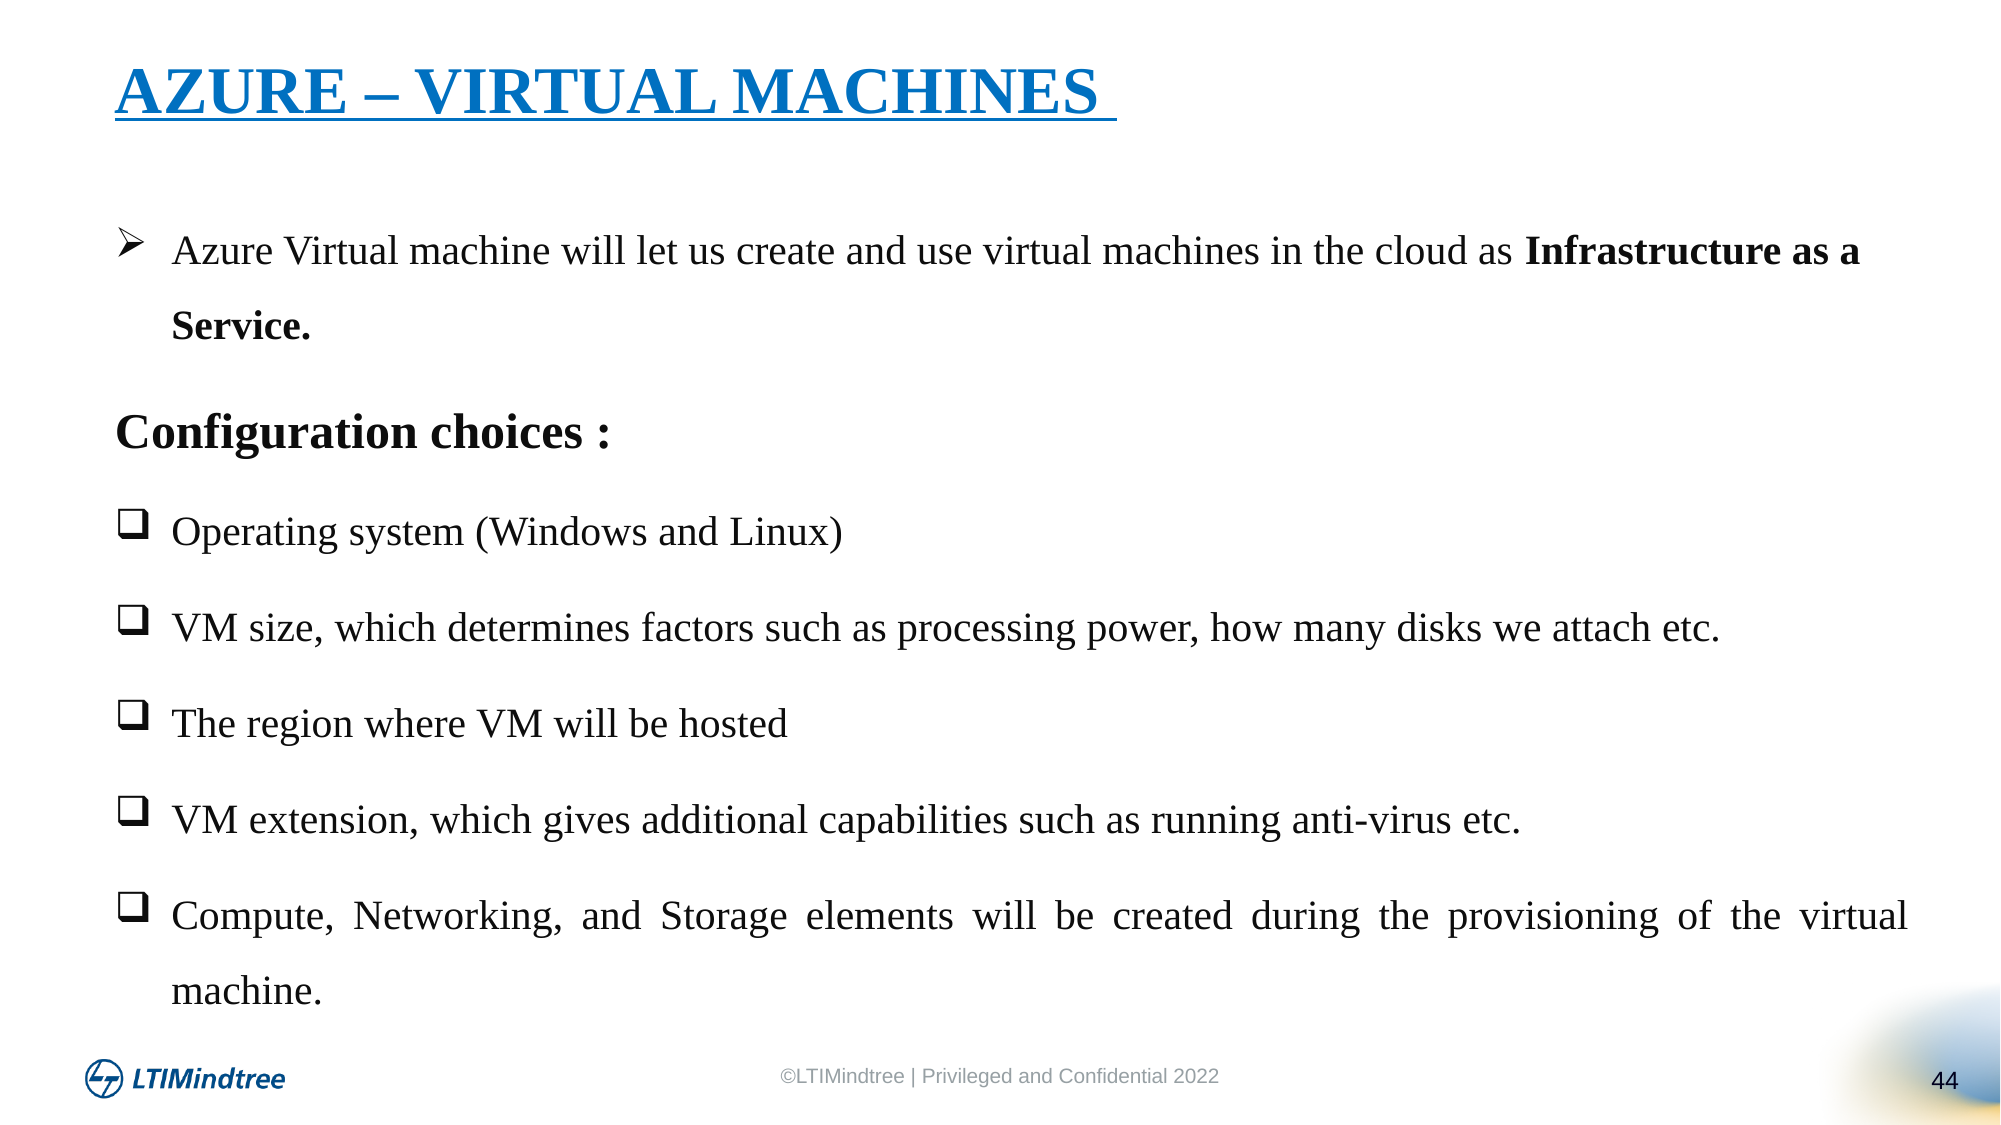

AZURE – VIRTUAL MACHINES
Azure Virtual machine will let us create and use virtual machines in the cloud as Infrastructure as a Service.
Configuration choices :
Operating system (Windows and Linux)
VM size, which determines factors such as processing power, how many disks we attach etc.
The region where VM will be hosted
VM extension, which gives additional capabilities such as running anti-virus etc.
Compute, Networking, and Storage elements will be created during the provisioning of the virtual machine.